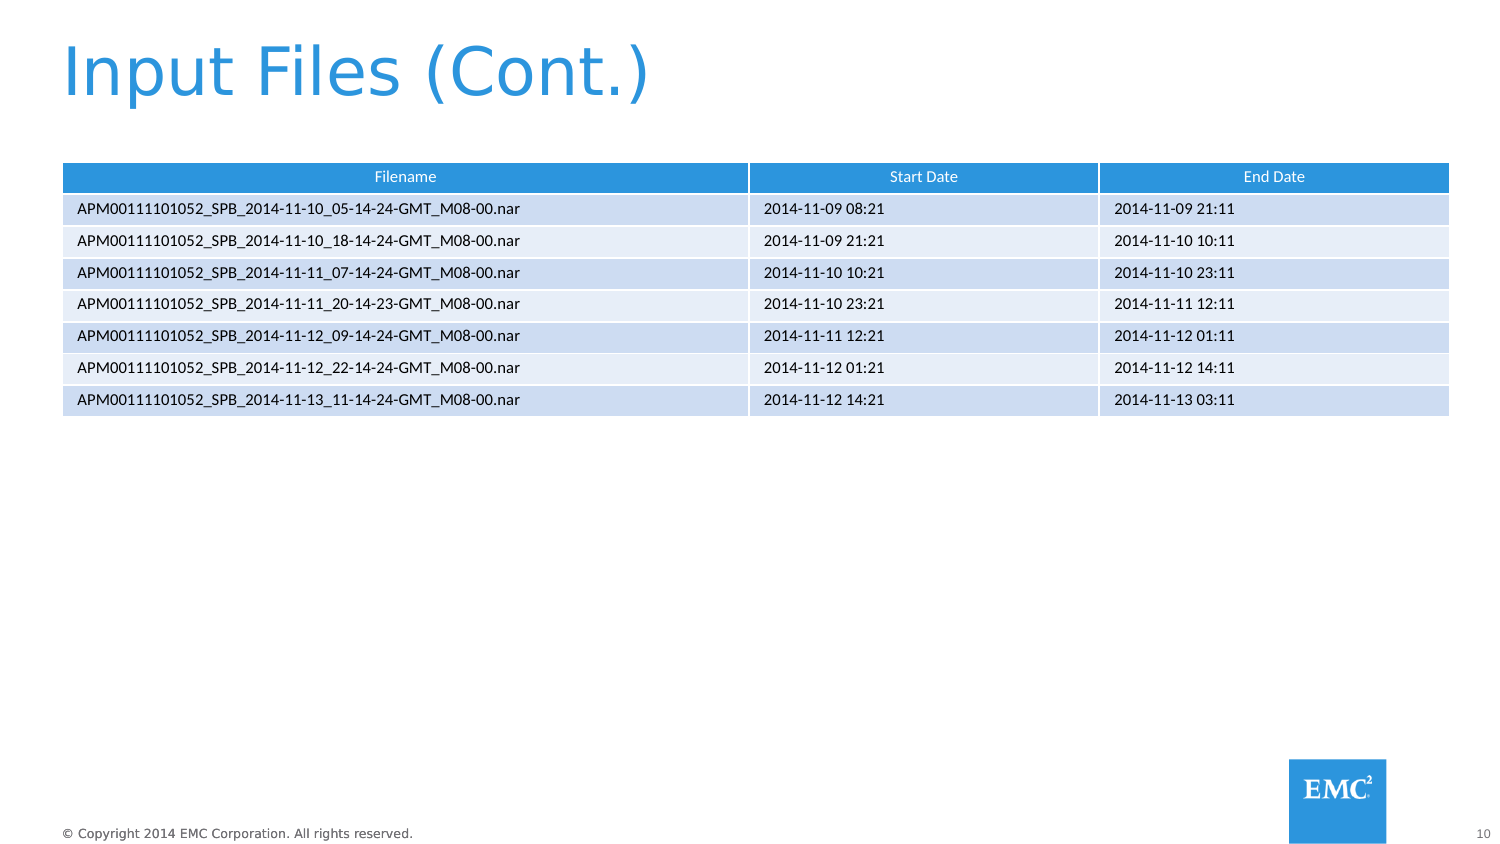

# Input Files (Cont.)
| Filename | Start Date | End Date |
| --- | --- | --- |
| APM00111101052\_SPB\_2014-11-10\_05-14-24-GMT\_M08-00.nar | 2014-11-09 08:21 | 2014-11-09 21:11 |
| APM00111101052\_SPB\_2014-11-10\_18-14-24-GMT\_M08-00.nar | 2014-11-09 21:21 | 2014-11-10 10:11 |
| APM00111101052\_SPB\_2014-11-11\_07-14-24-GMT\_M08-00.nar | 2014-11-10 10:21 | 2014-11-10 23:11 |
| APM00111101052\_SPB\_2014-11-11\_20-14-23-GMT\_M08-00.nar | 2014-11-10 23:21 | 2014-11-11 12:11 |
| APM00111101052\_SPB\_2014-11-12\_09-14-24-GMT\_M08-00.nar | 2014-11-11 12:21 | 2014-11-12 01:11 |
| APM00111101052\_SPB\_2014-11-12\_22-14-24-GMT\_M08-00.nar | 2014-11-12 01:21 | 2014-11-12 14:11 |
| APM00111101052\_SPB\_2014-11-13\_11-14-24-GMT\_M08-00.nar | 2014-11-12 14:21 | 2014-11-13 03:11 |